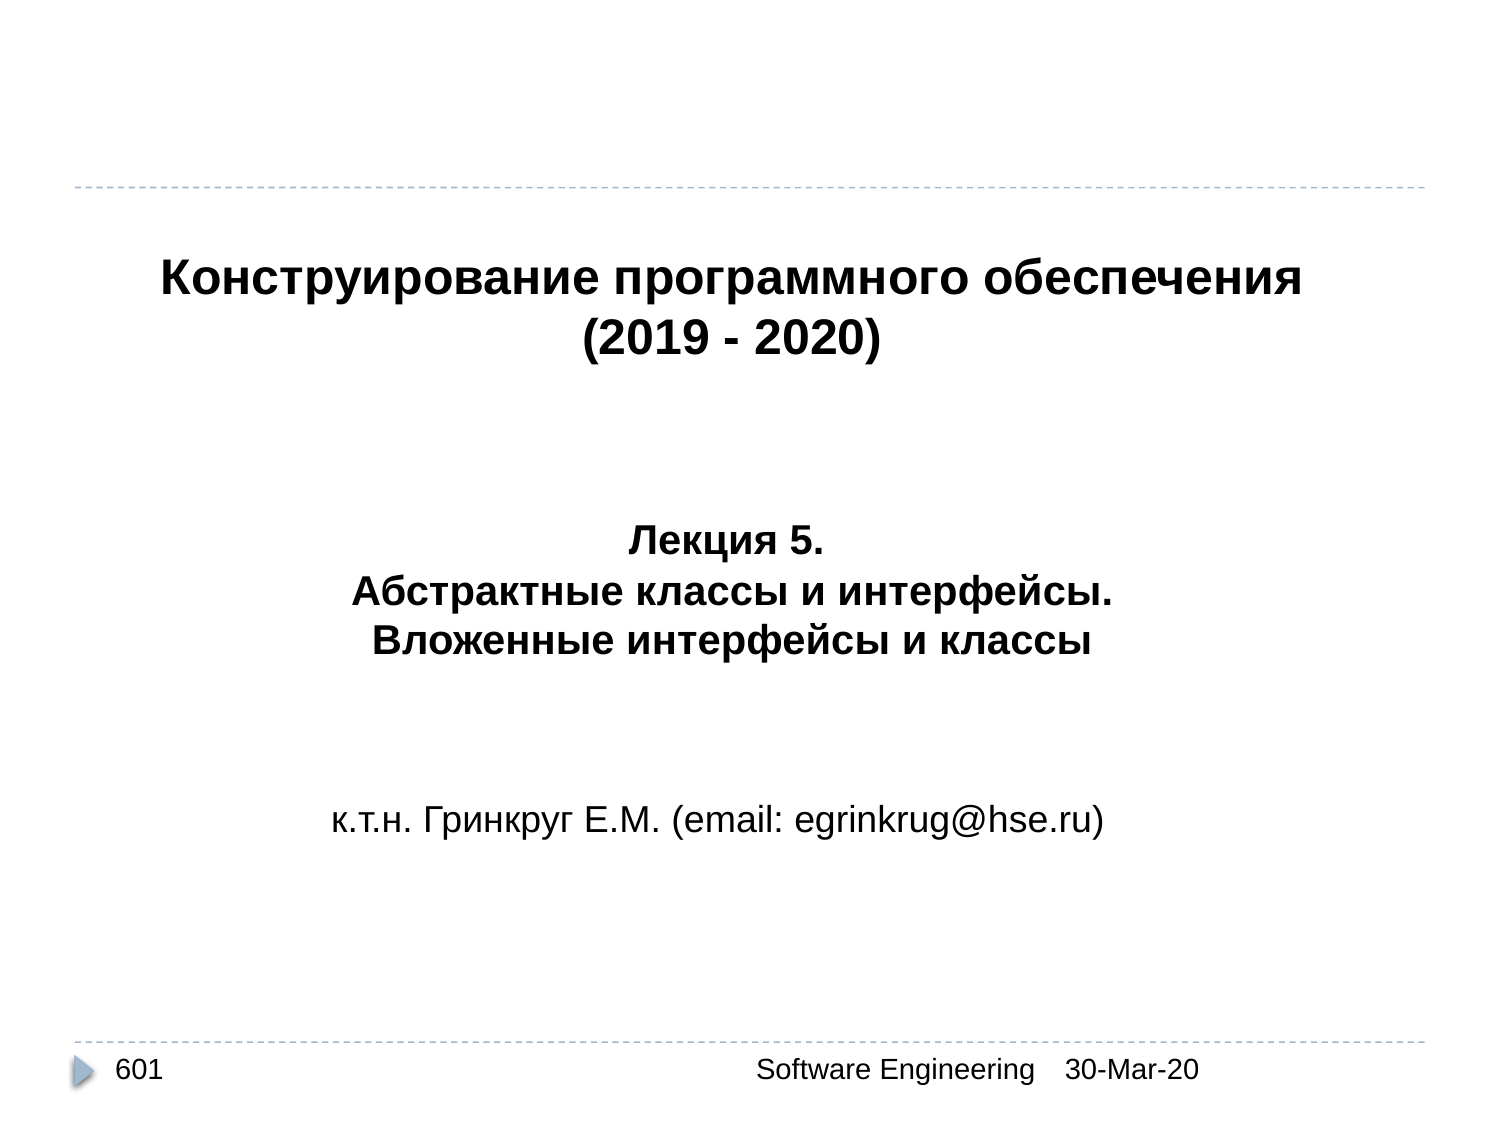

Конструирование программного обеспечения
(2019 - 2020)
Лекция 5.
Абстрактные классы и интерфейсы.
Вложенные интерфейсы и классы
к.т.н. Гринкруг Е.М. (email: egrinkrug@hse.ru)
601
Software Engineering
30-Mar-20